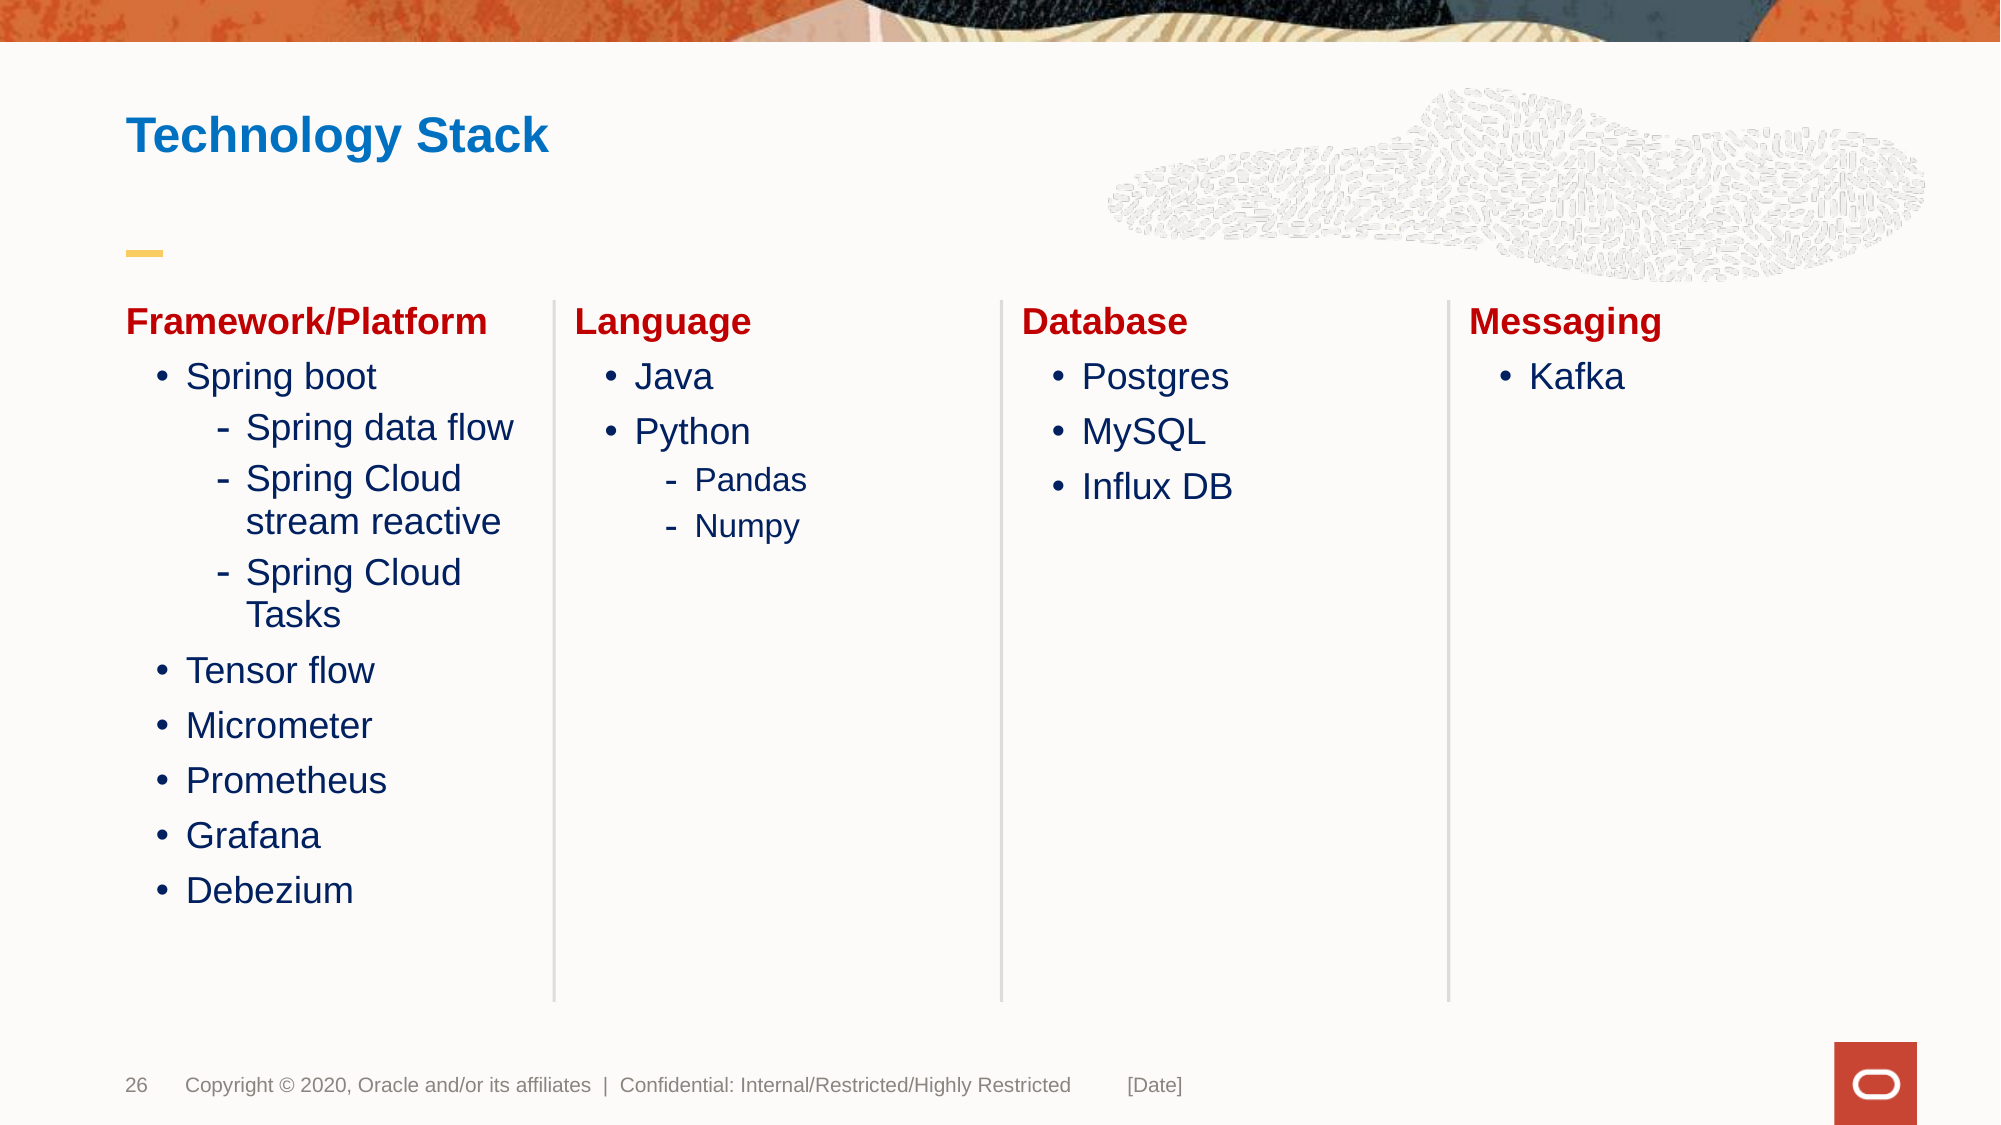

# Technology Stack
Framework/Platform
Spring boot
Spring data flow
Spring Cloud stream reactive
Spring Cloud Tasks
Tensor flow
Micrometer
Prometheus
Grafana
Debezium

Language
Java
Python
Pandas
Numpy

Database
Postgres
MySQL
Influx DB
Messaging
Kafka

26
Copyright © 2020, Oracle and/or its affiliates  |  Confidential: Internal/Restricted/Highly Restricted
[Date]